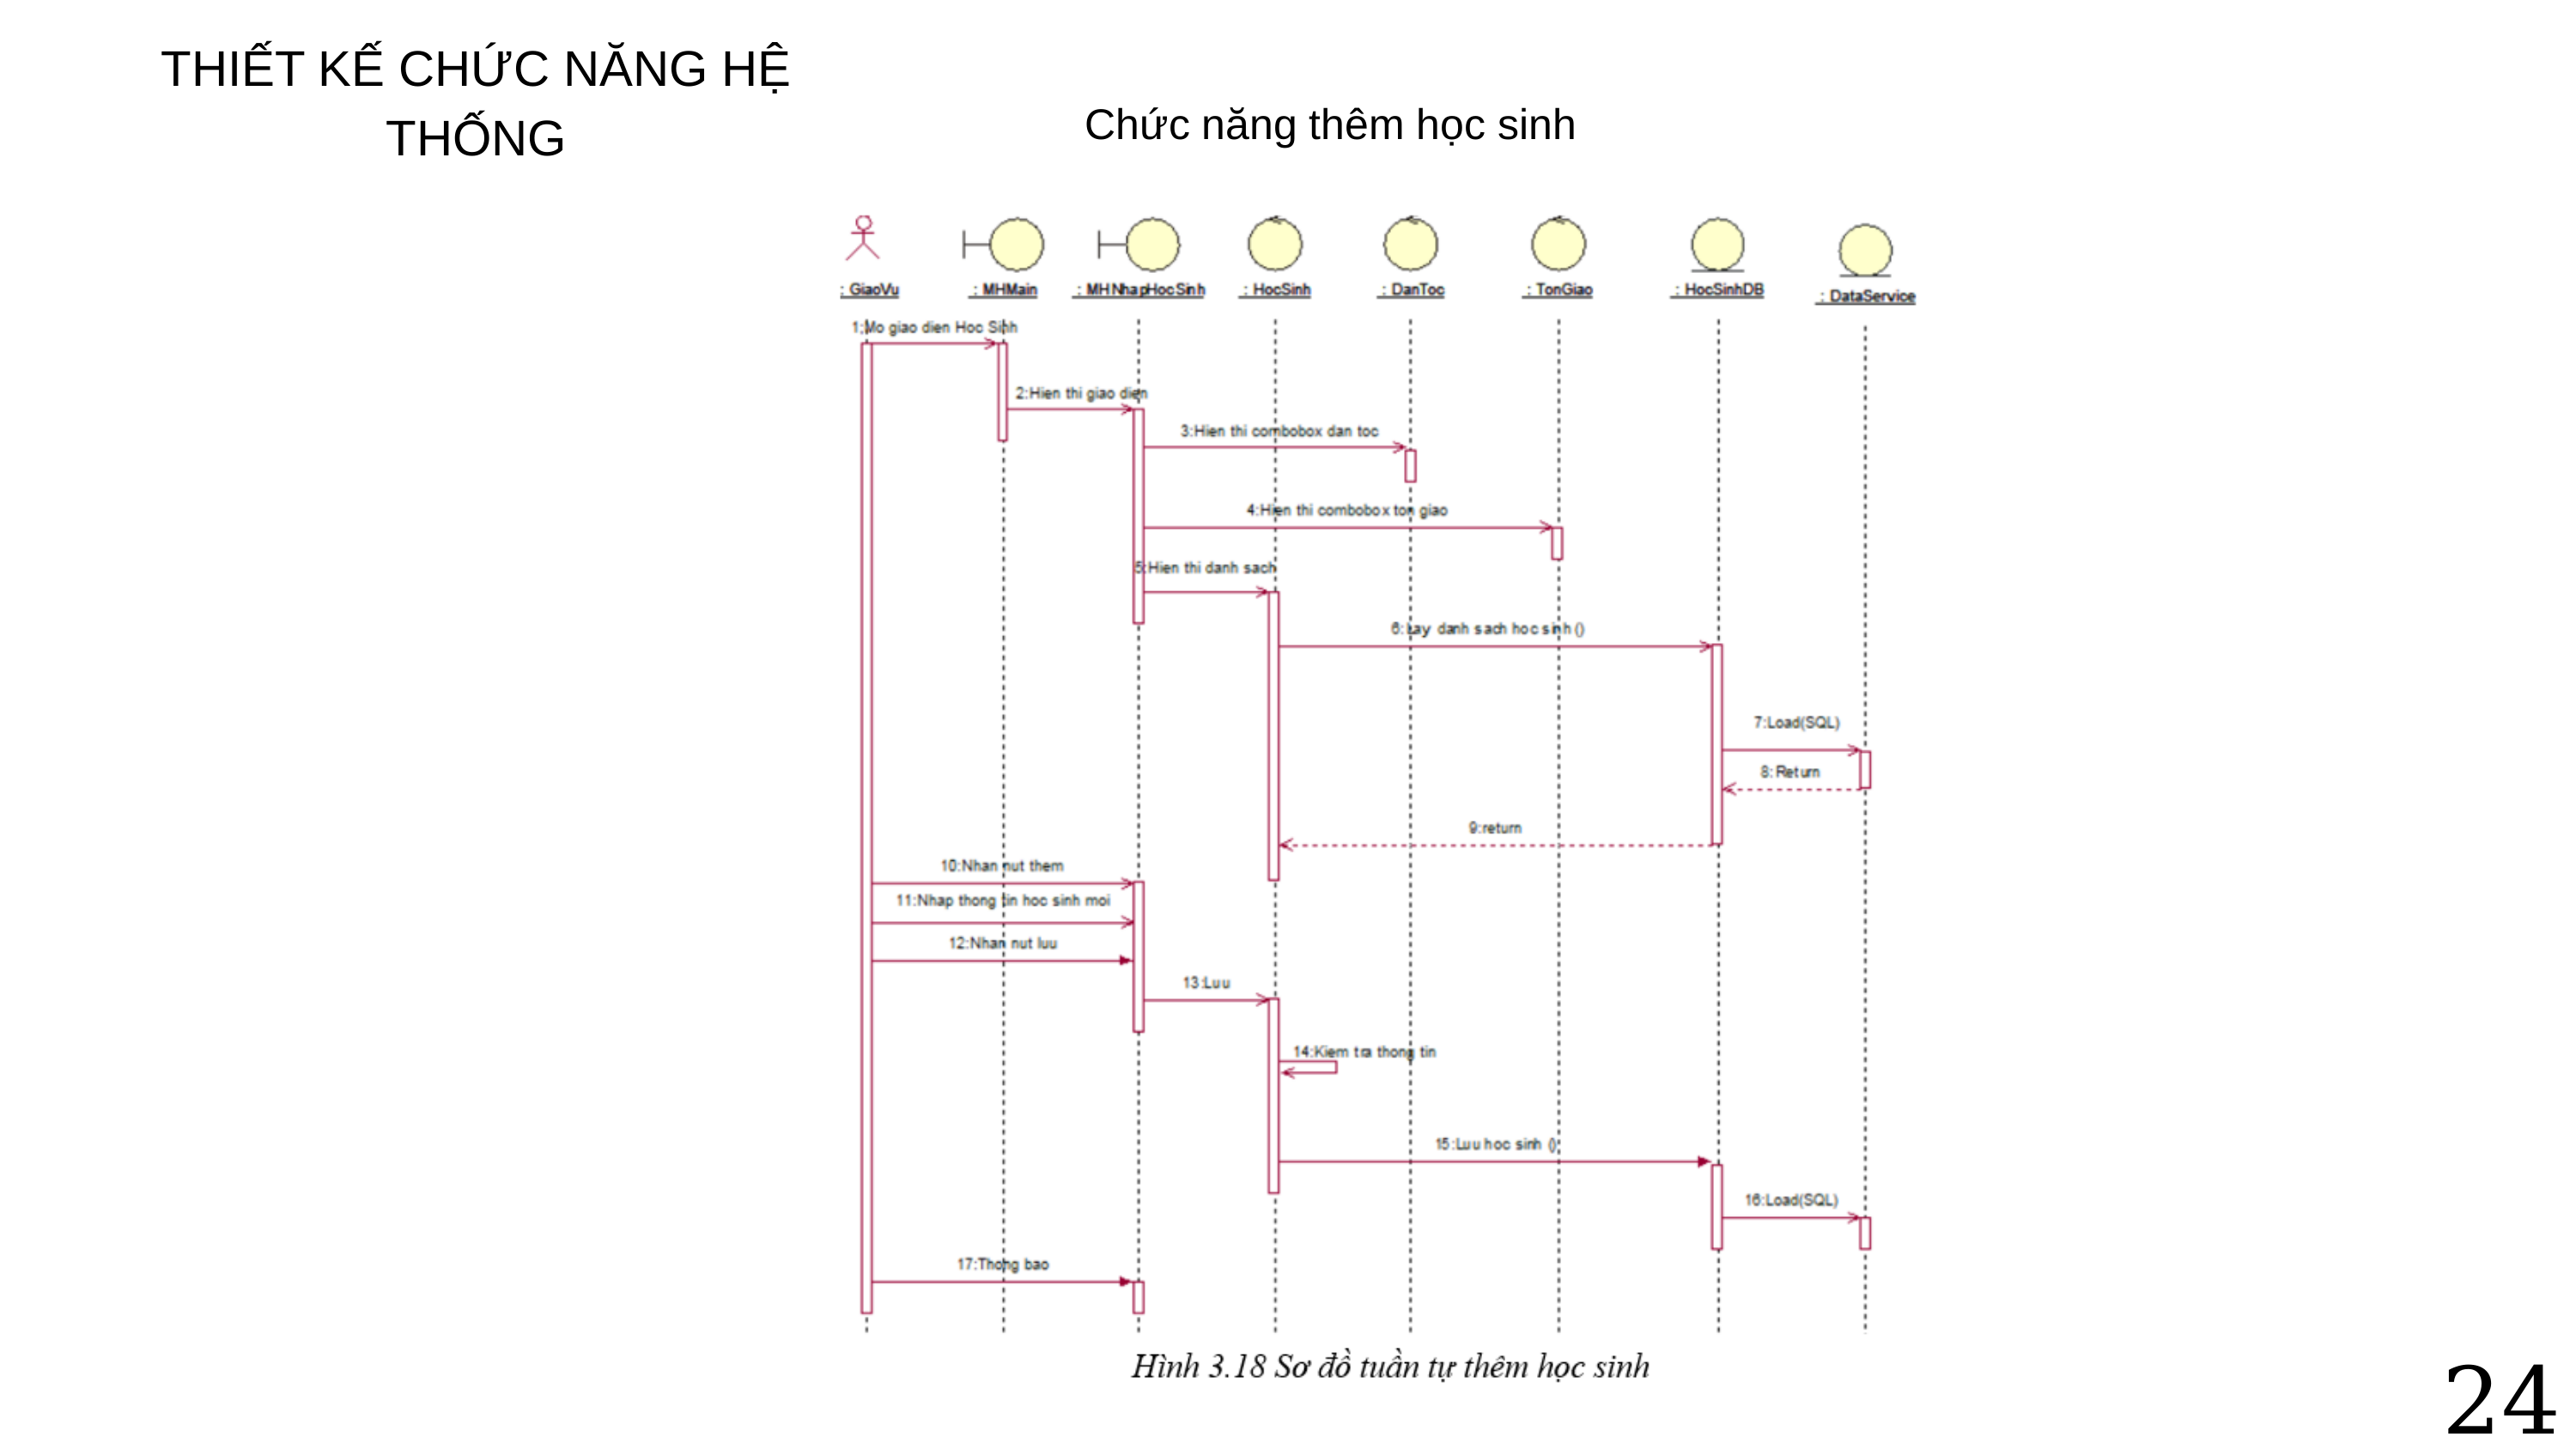

THIẾT KẾ CHỨC NĂNG HỆ THỐNG
Chức năng thêm học sinh

24